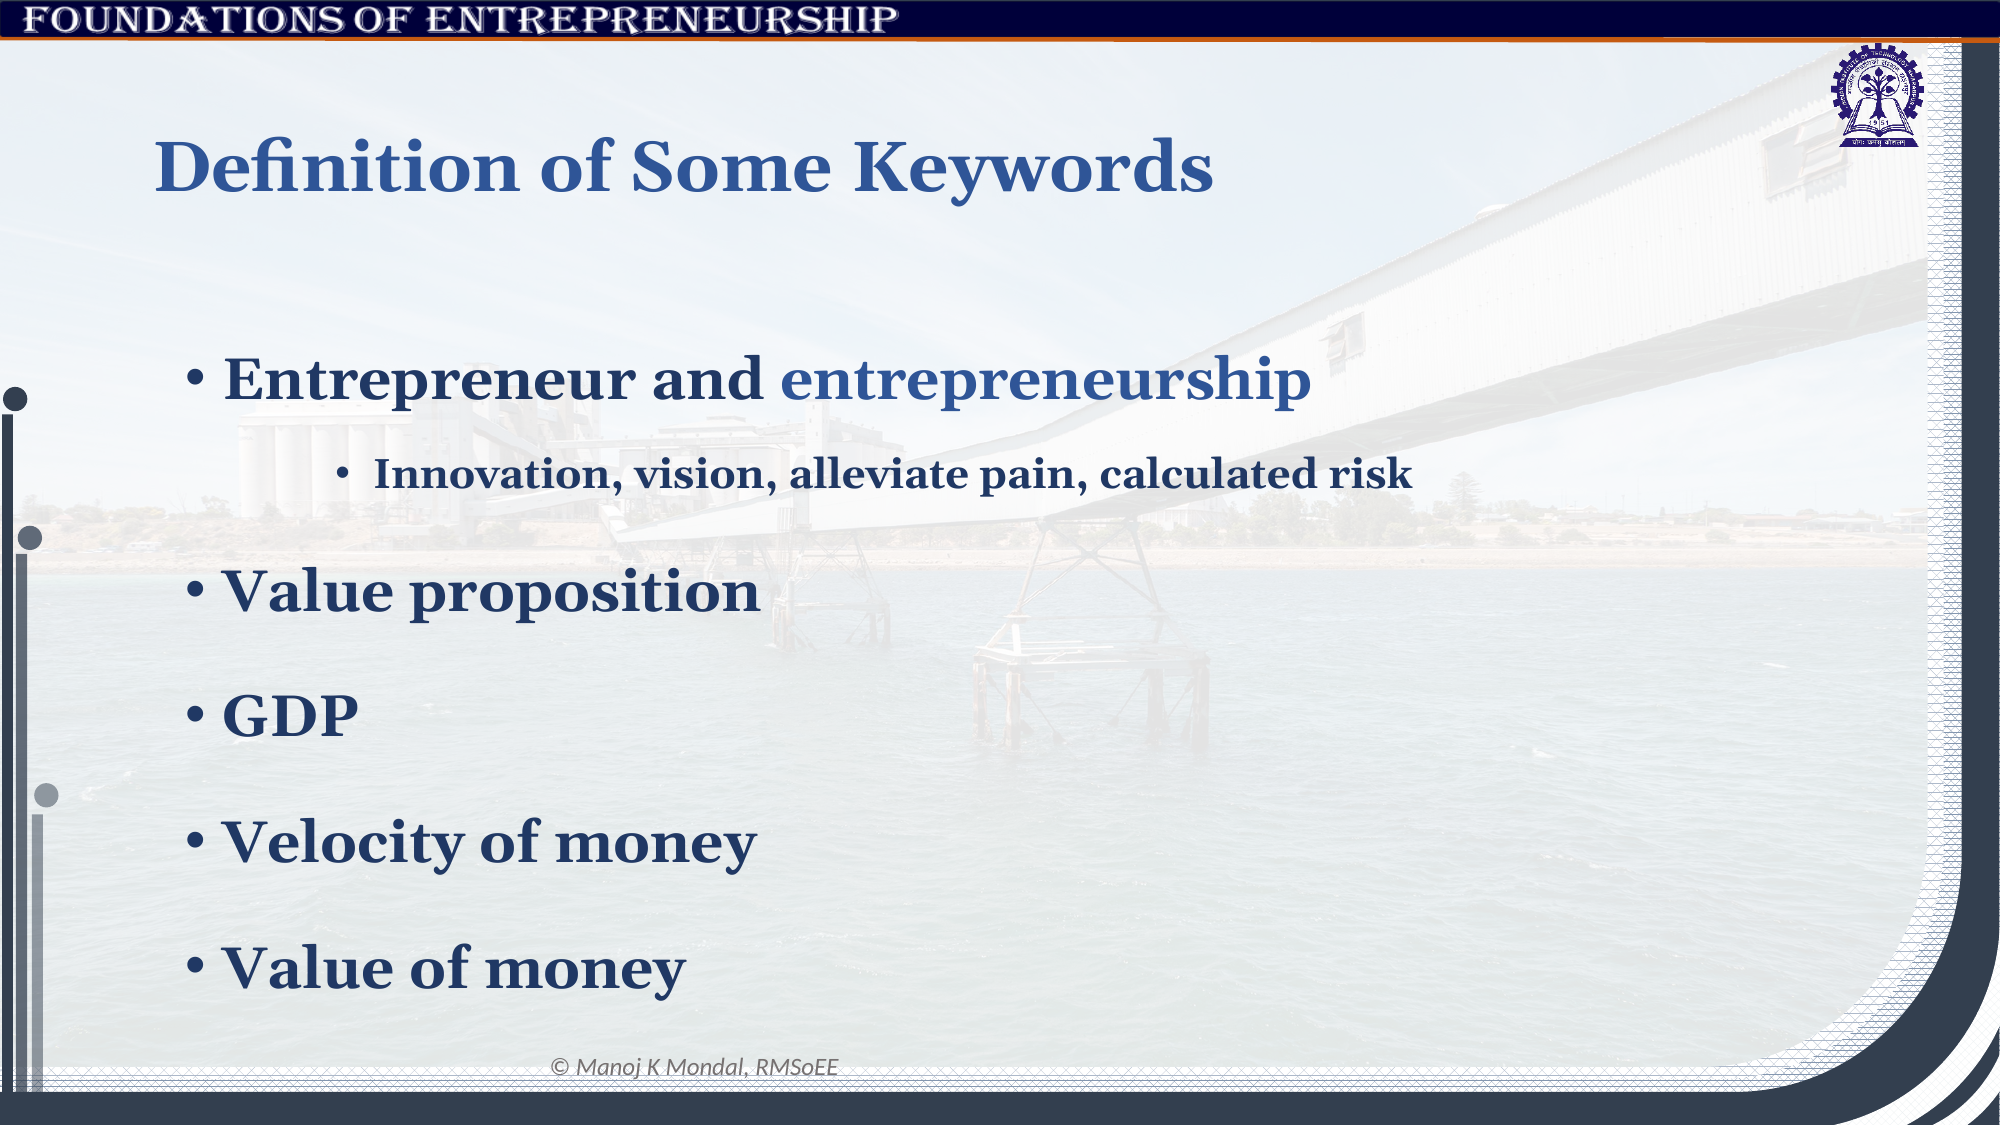

# Definition of Some Keywords
Entrepreneur and entrepreneurship
Innovation, vision, alleviate pain, calculated risk
Value proposition
GDP
Velocity of money
Value of money